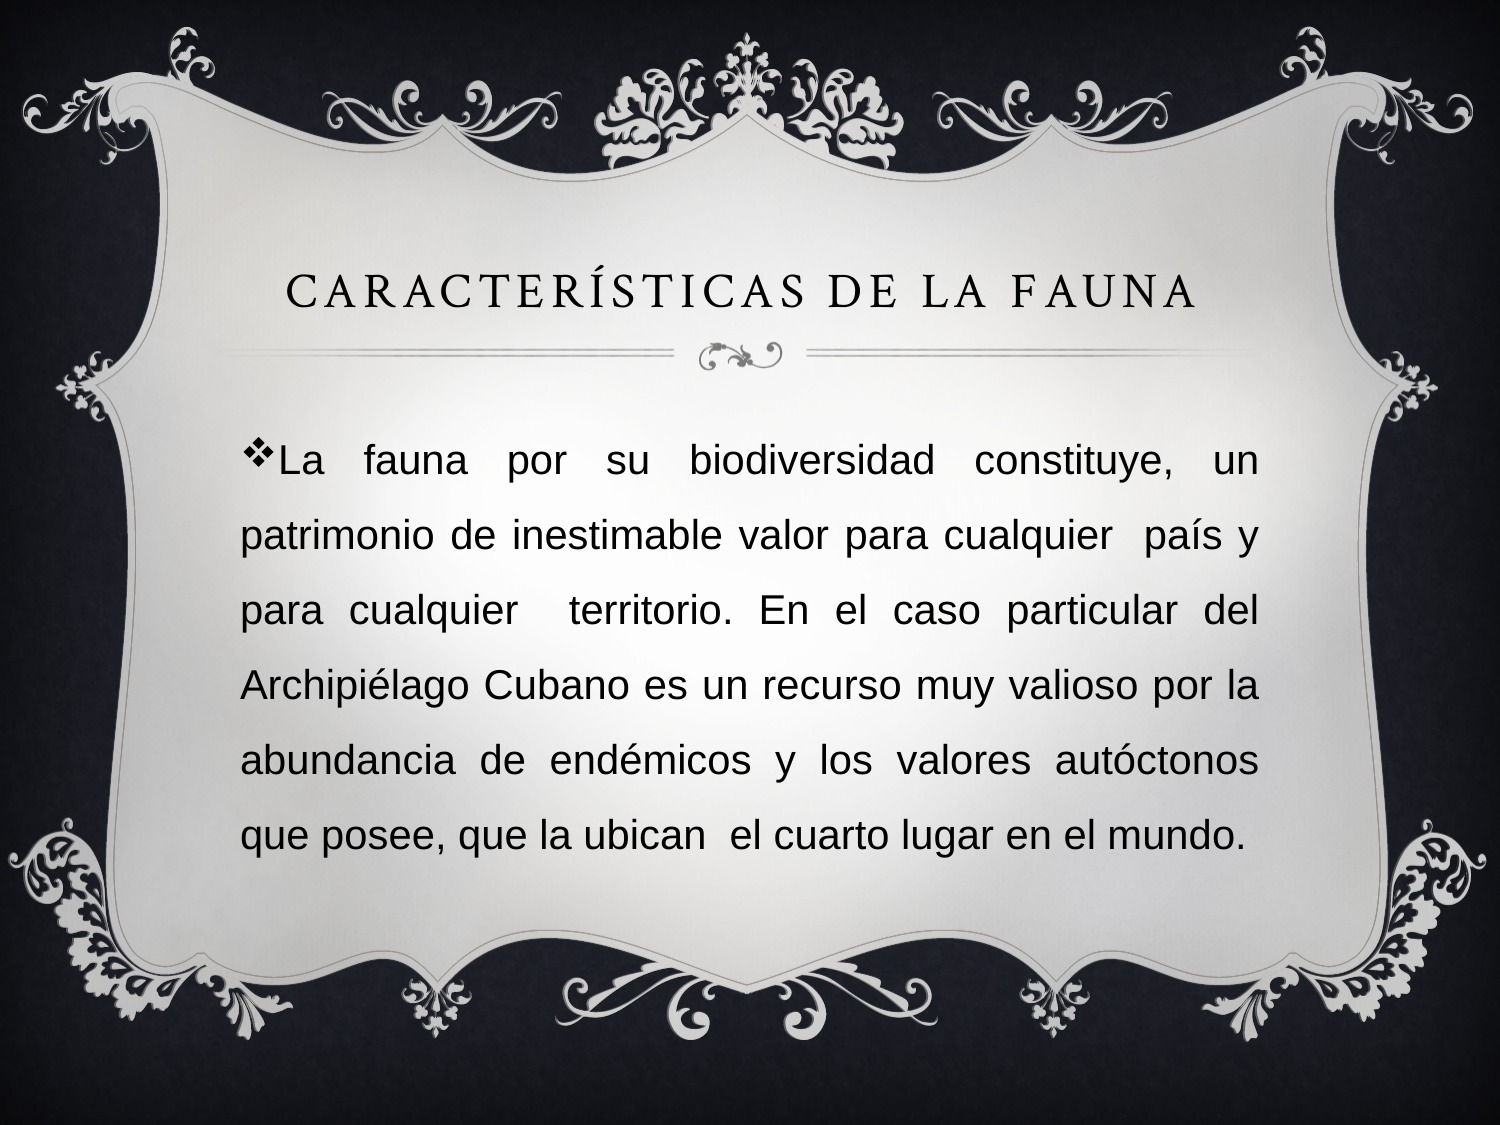

# Características de la fauna
La fauna por su biodiversidad constituye, un patrimonio de inestimable valor para cualquier  país y para cualquier  territorio. En el caso particular del Archipiélago Cubano es un recurso muy valioso por la abundancia de endémicos y los valores autóctonos que posee, que la ubican  el cuarto lugar en el mundo.